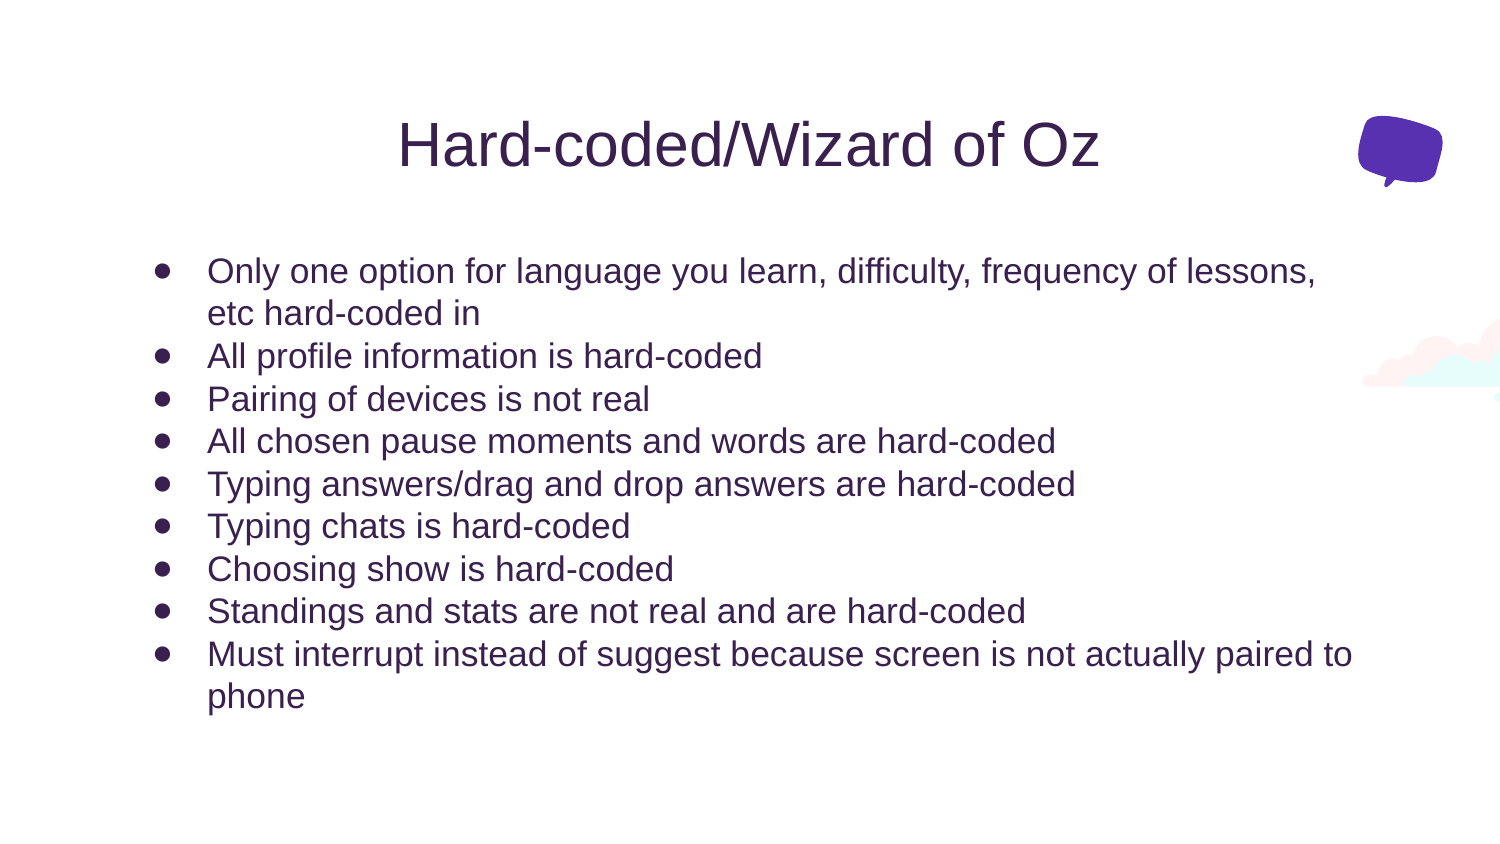

# Hard-coded/Wizard of Oz
Only one option for language you learn, difficulty, frequency of lessons, etc hard-coded in
All profile information is hard-coded
Pairing of devices is not real
All chosen pause moments and words are hard-coded
Typing answers/drag and drop answers are hard-coded
Typing chats is hard-coded
Choosing show is hard-coded
Standings and stats are not real and are hard-coded
Must interrupt instead of suggest because screen is not actually paired to phone